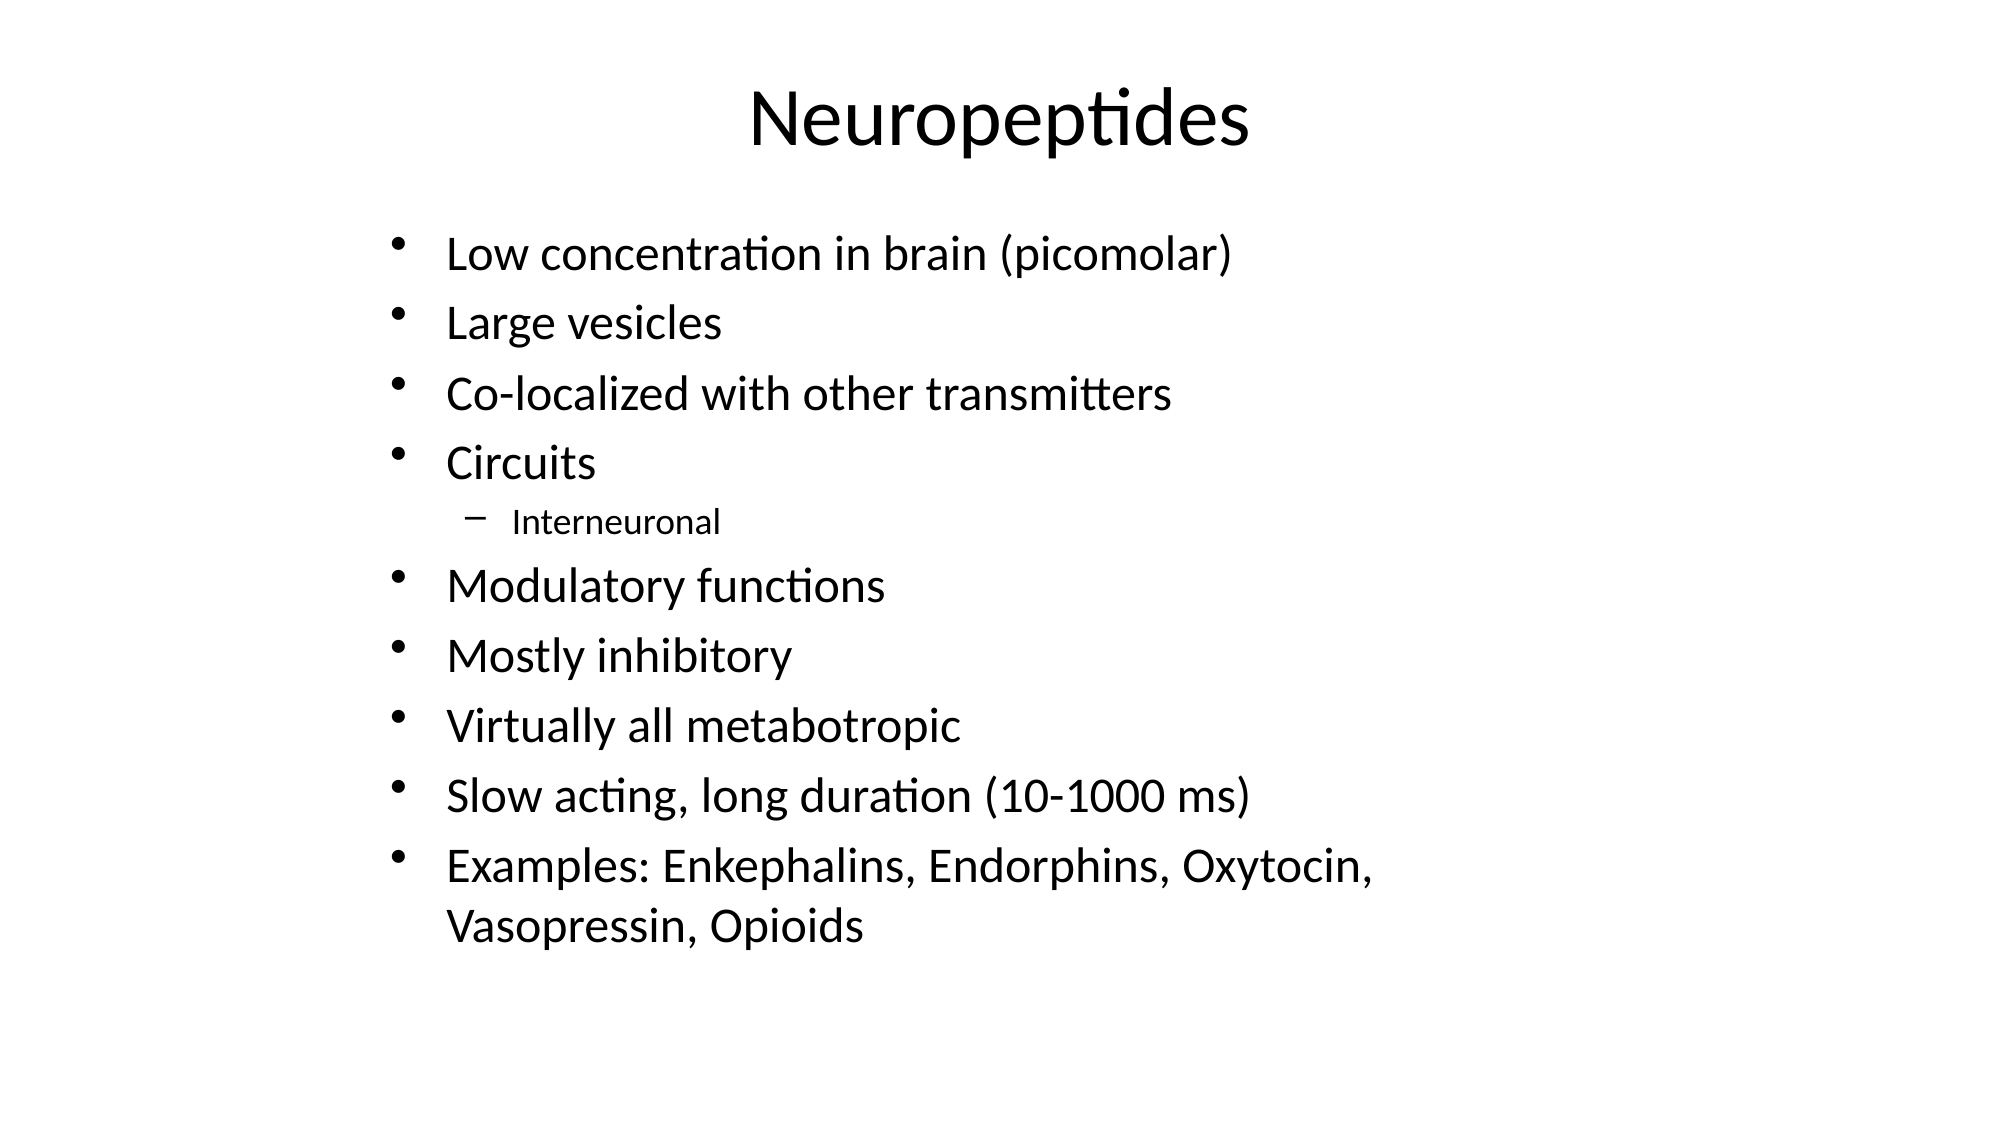

# Neuropeptides
Low concentration in brain (picomolar)
Large vesicles
Co-localized with other transmitters
Circuits
Interneuronal
Modulatory functions
Mostly inhibitory
Virtually all metabotropic
Slow acting, long duration (10-1000 ms)
Examples: Enkephalins, Endorphins, Oxytocin, Vasopressin, Opioids